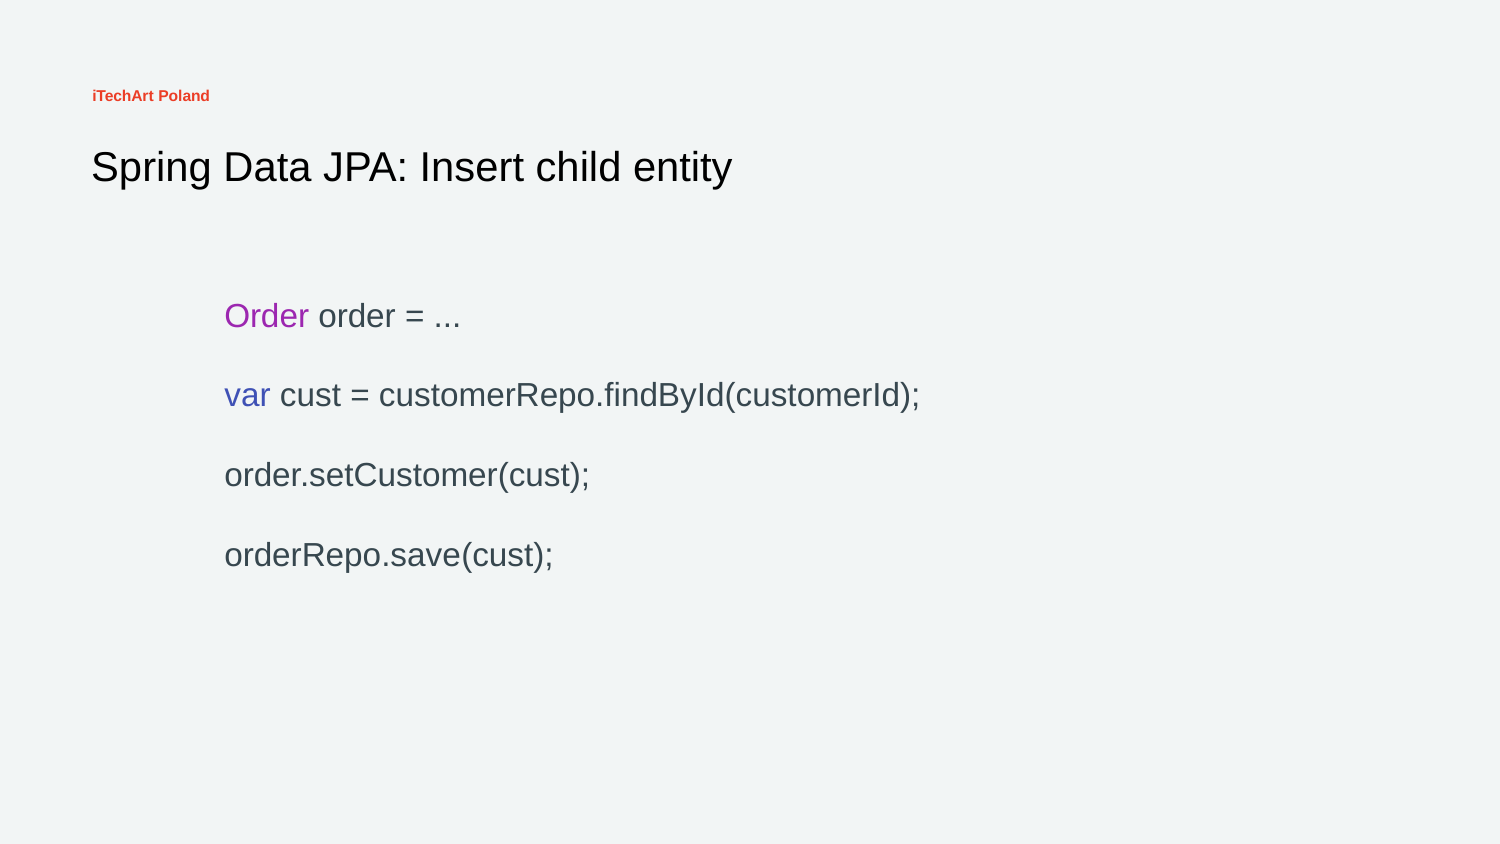

iTechArt Poland
Spring Data JPA: Insert child entity
Order order = ...
var cust = customerRepo.findById(customerId);
order.setCustomer(cust);
orderRepo.save(cust);